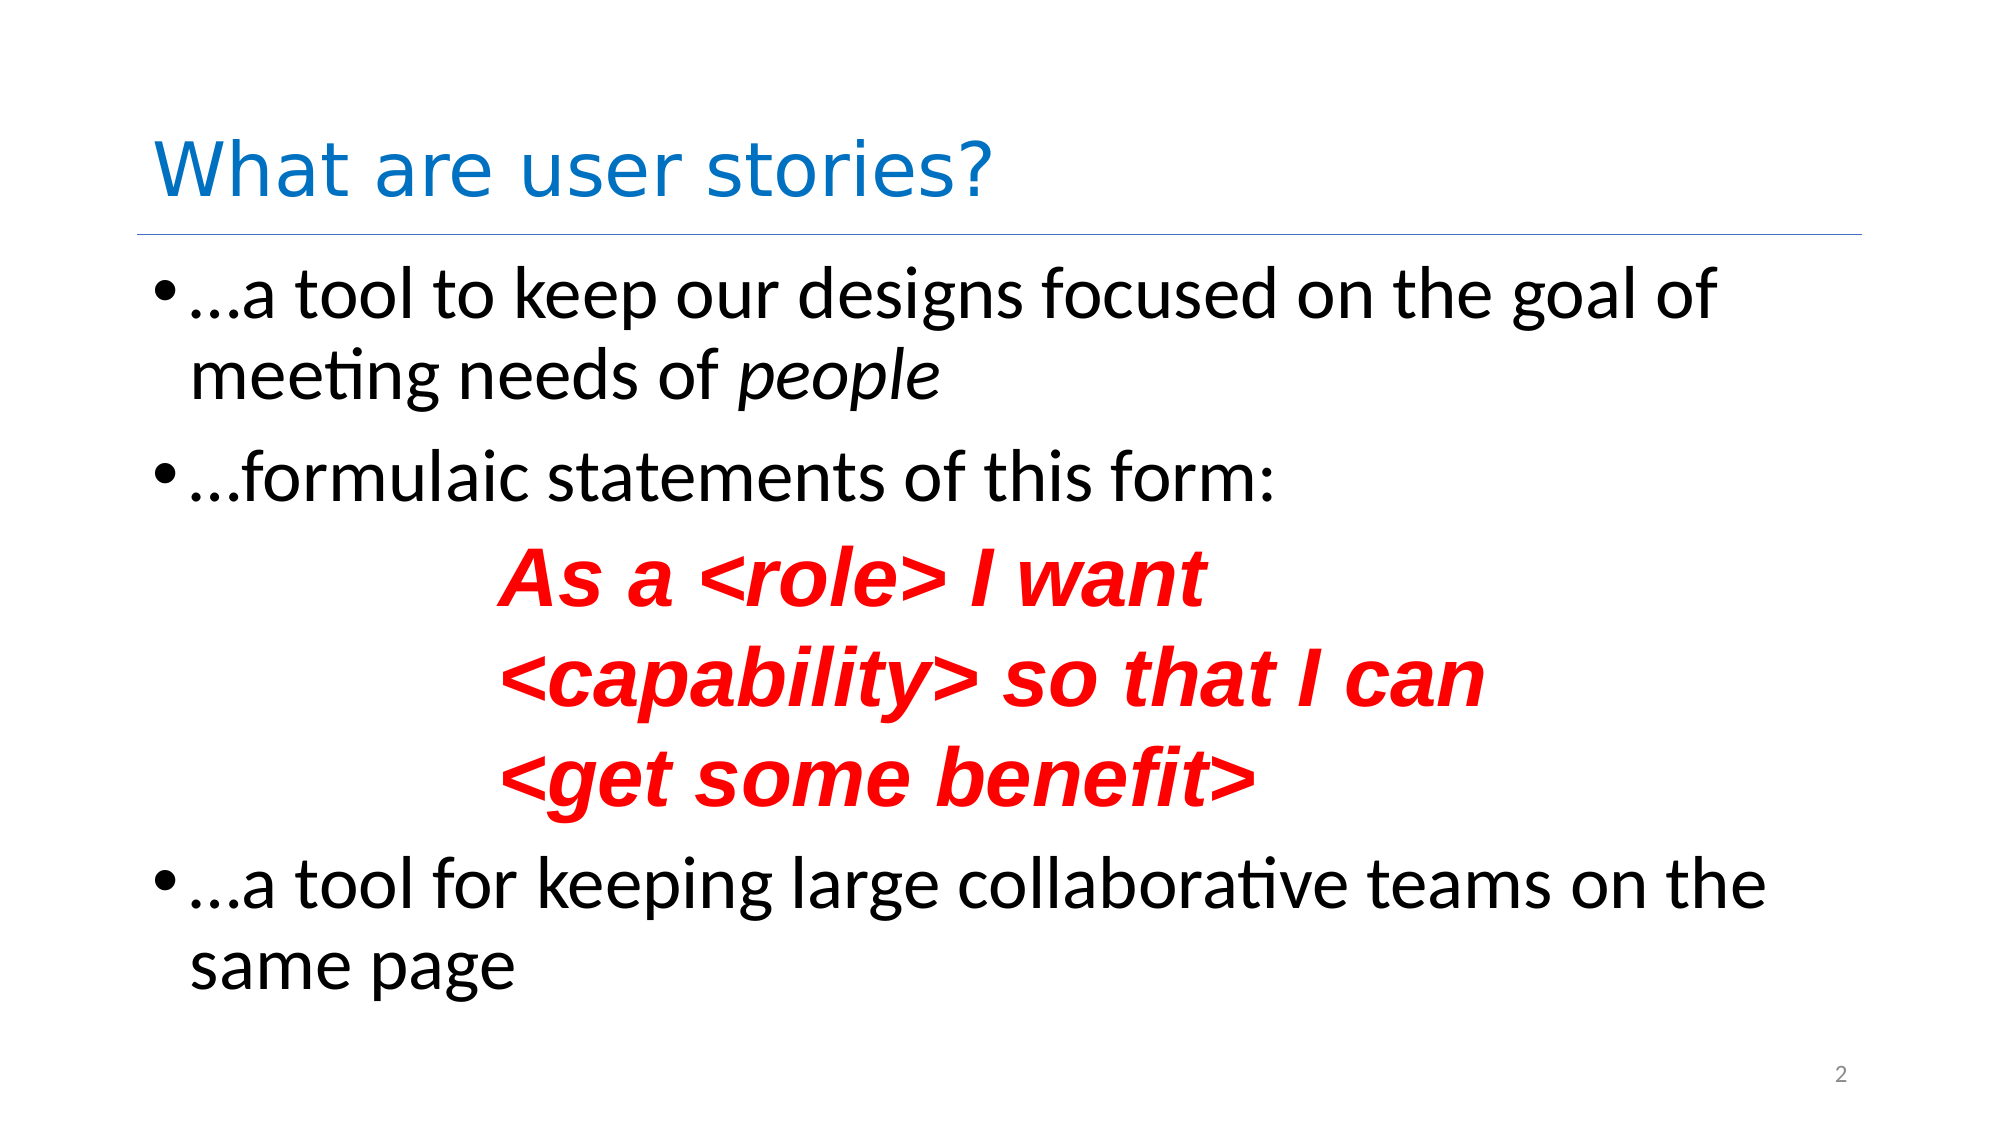

# What are user stories?
…a tool to keep our designs focused on the goal of meeting needs of people
…formulaic statements of this form:

…a tool for keeping large collaborative teams on the same page
As a <role> I want <capability> so that I can <get some benefit>
2